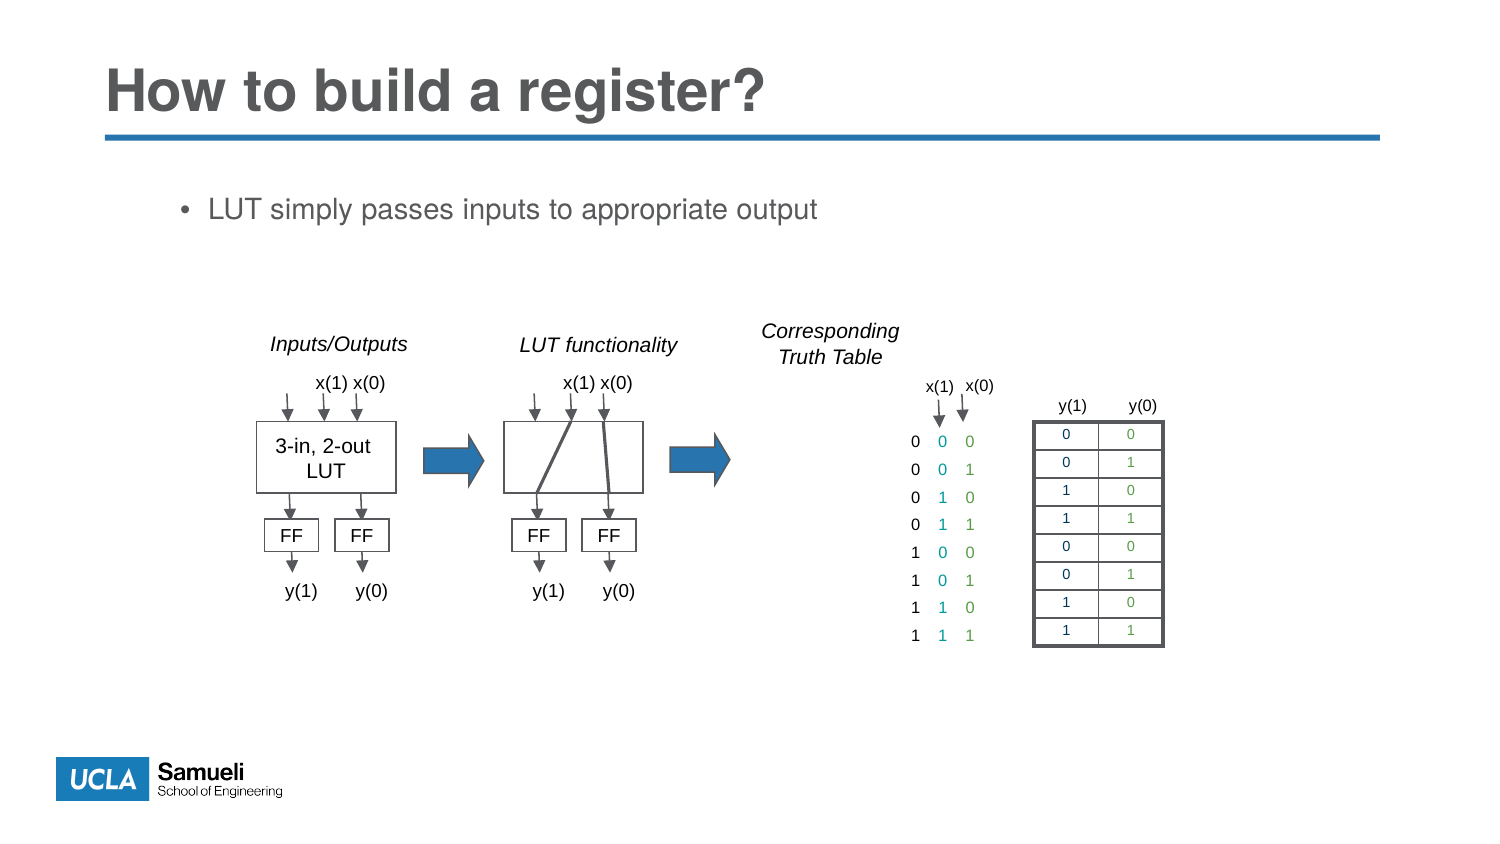

# How to build a register?
LUT simply passes inputs to appropriate output
Corresponding Truth Table
Inputs/Outputs
LUT functionality
x(1)
x(0)
x(1)
x(0)
x(0)
x(1)
y(1)
y(0)

3-in, 2-out
LUT

| 0 | 0 |
| --- | --- |
| 0 | 1 |
| 1 | 0 |
| 1 | 1 |
| 0 | 0 |
| 0 | 1 |
| 1 | 0 |
| 1 | 1 |
0    0    0

0    0    1
0    1    0

0    1    1
FF
FF
FF
FF
1    0    0

1    0    1
y(1)
y(0)
y(1)
y(0)
1    1    0
1    1    1